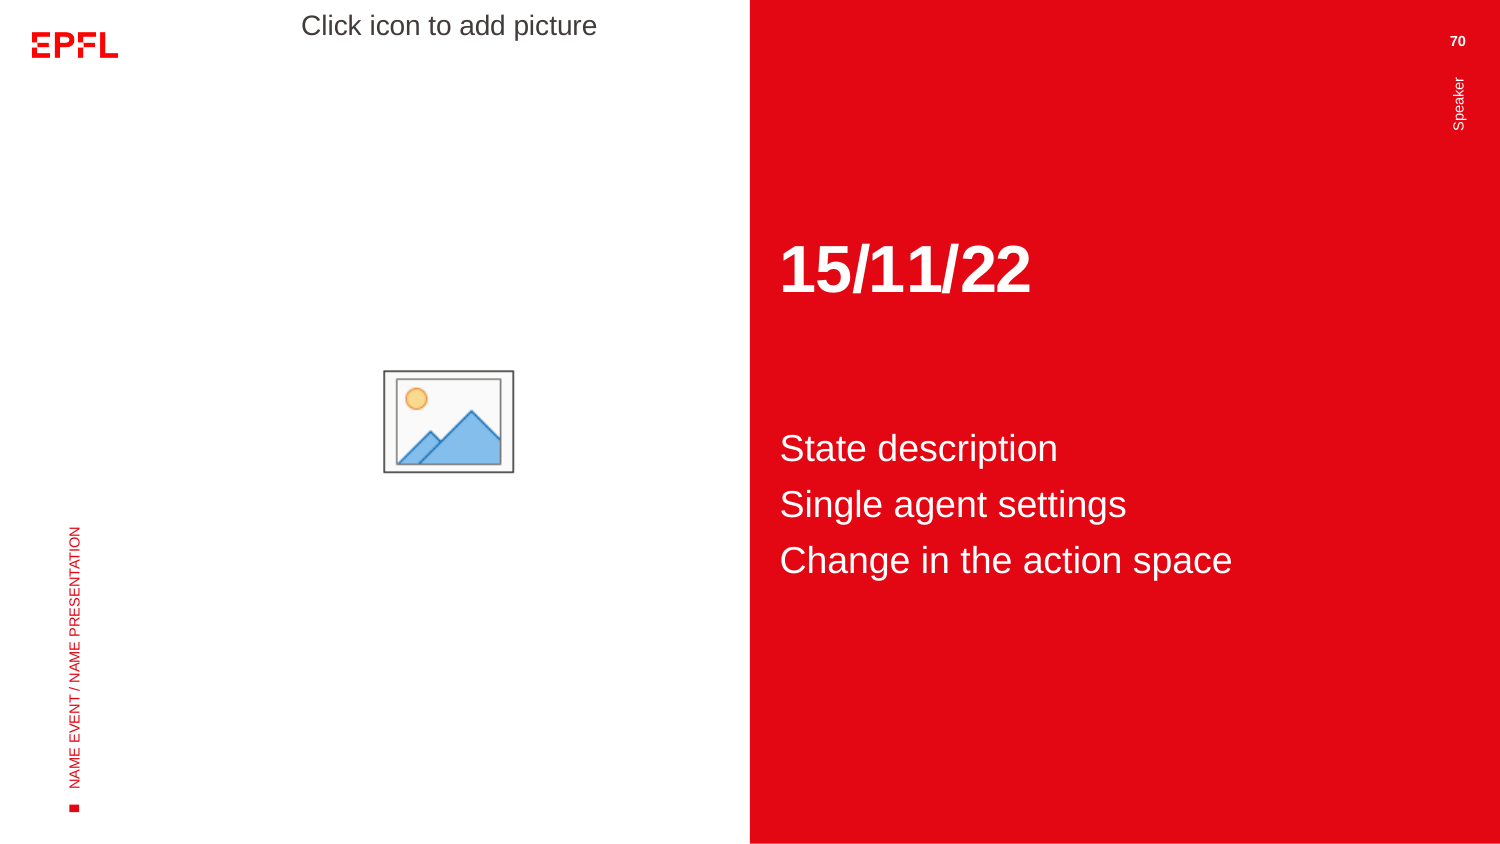

70
# 15/11/22
Speaker
State description
Single agent settings
Change in the action space
NAME EVENT / NAME PRESENTATION